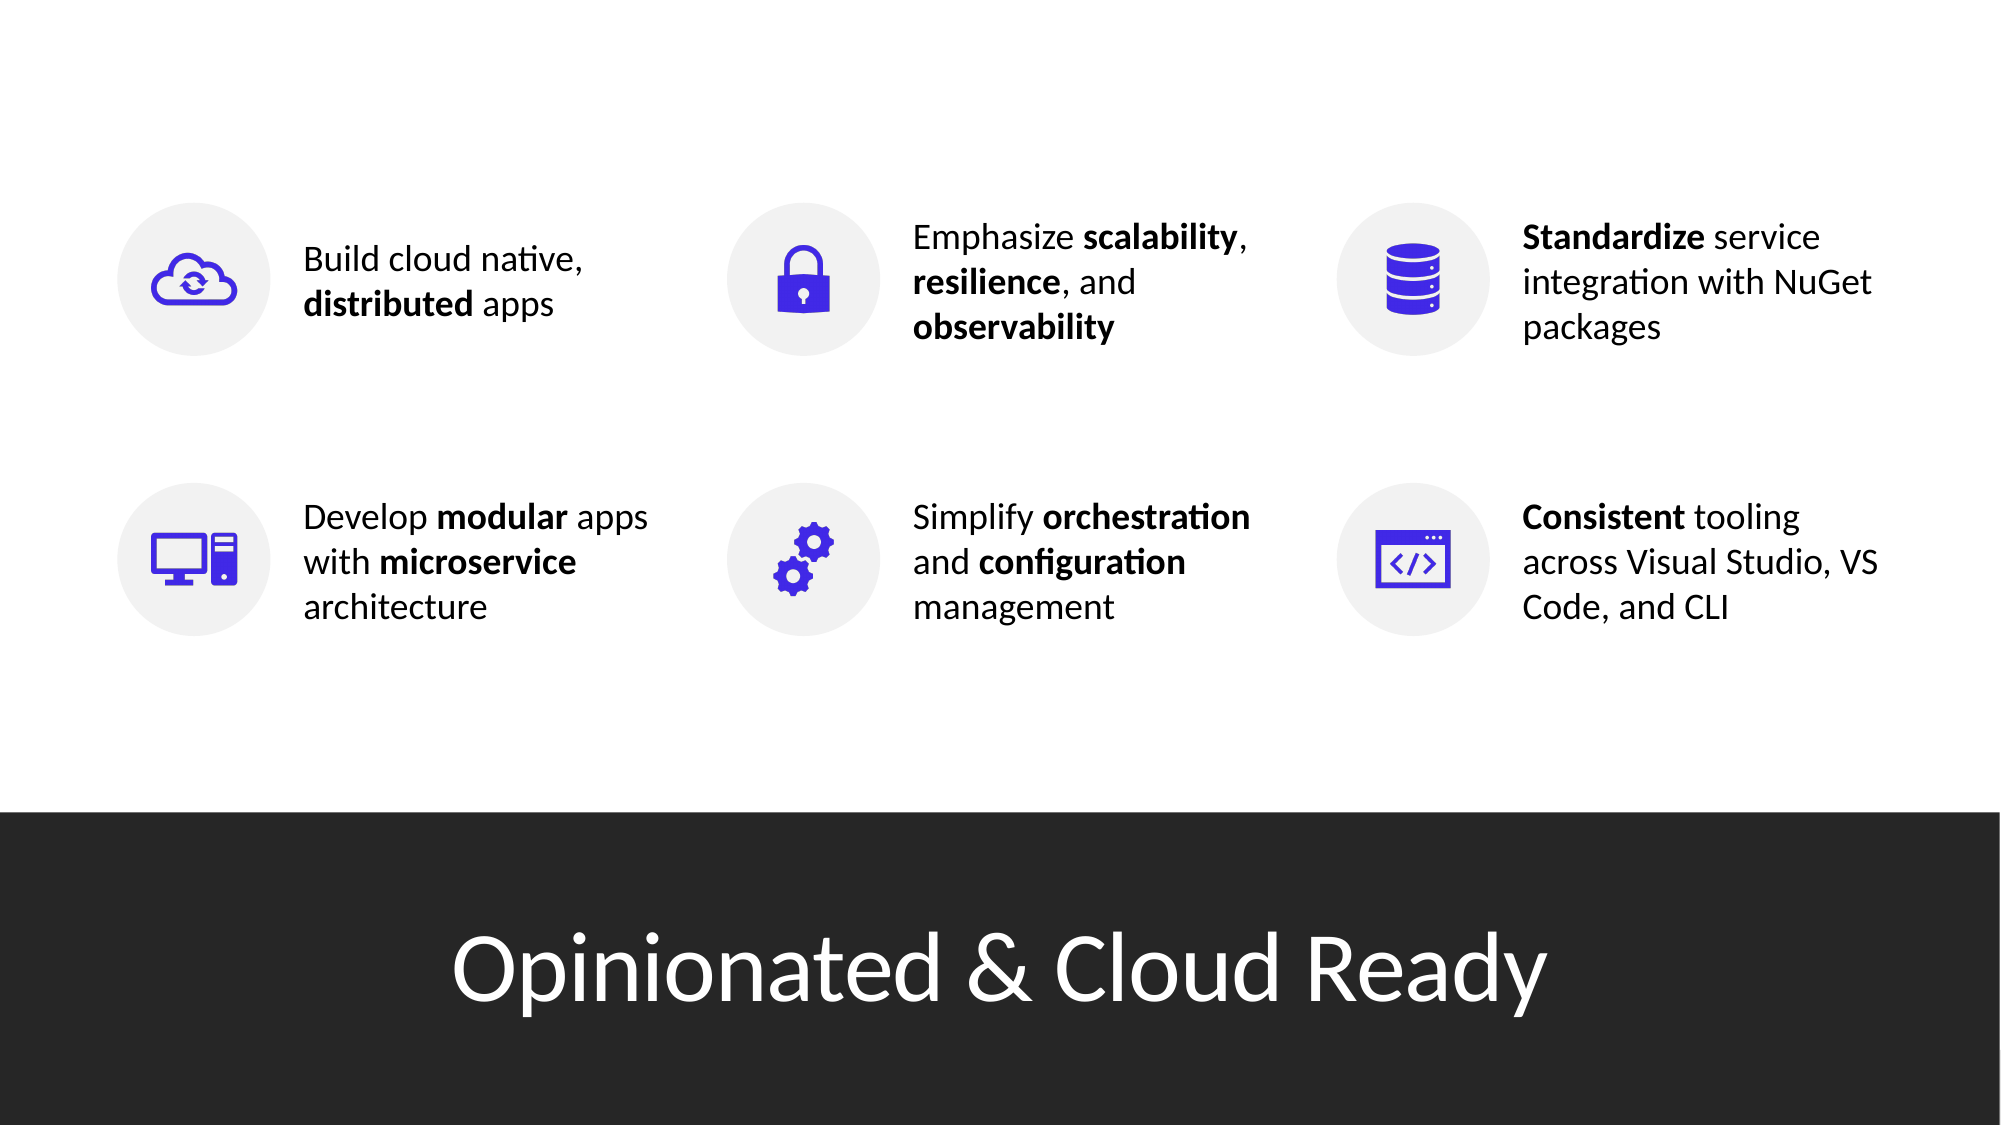

Build cloud native, distributed apps
Emphasize scalability, resilience, and observability
Standardize service integration with NuGet packages
Develop modular apps with microservice architecture
Simplify orchestration and configuration management
Consistent tooling across Visual Studio, VS Code, and CLI

Opinionated & Cloud Ready